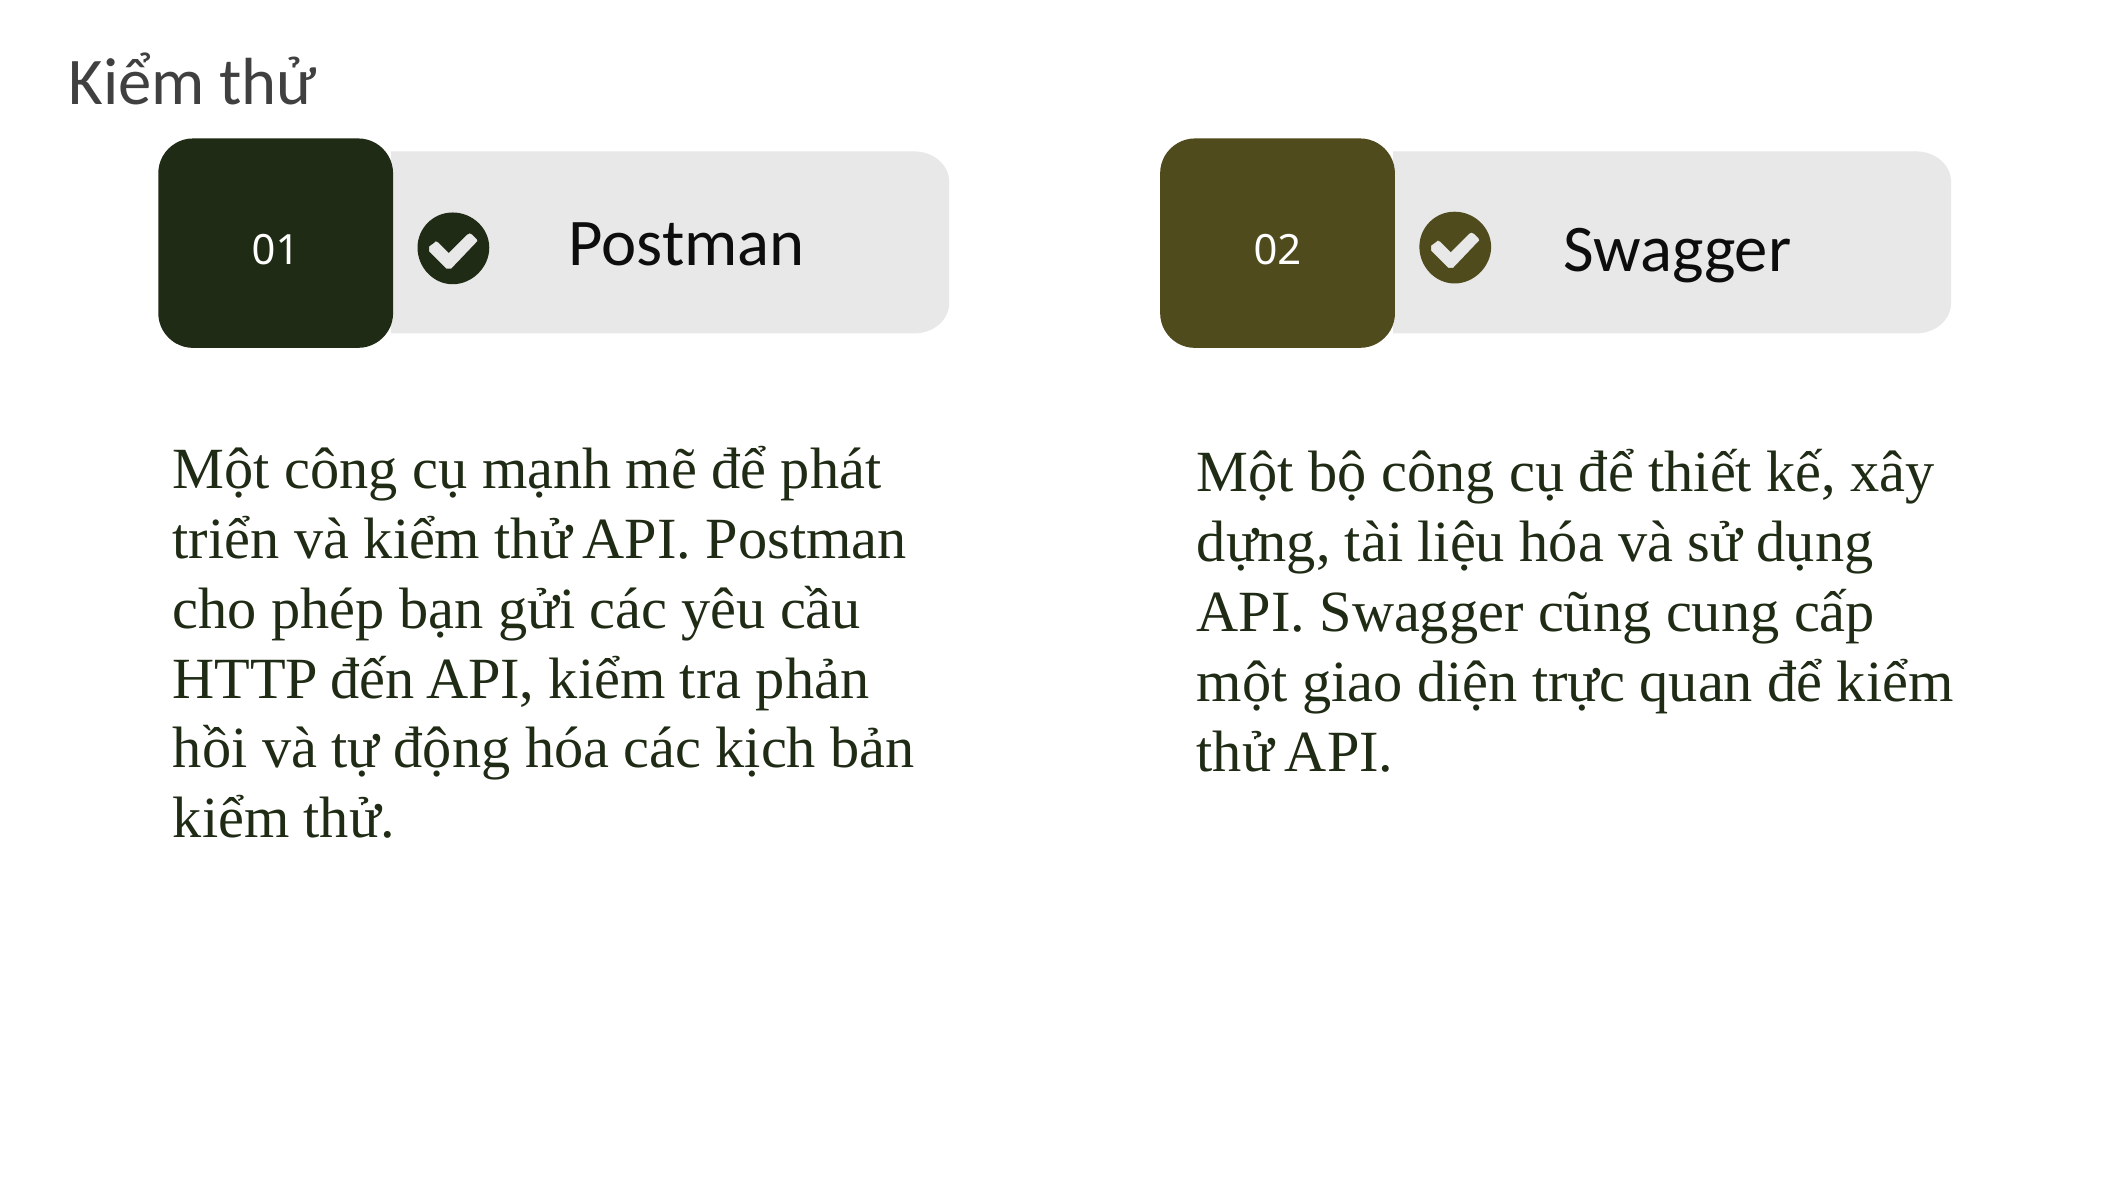

Kiểm thử
01
02

Postman
Swagger

Một bộ công cụ để thiết kế, xây dựng, tài liệu hóa và sử dụng API. Swagger cũng cung cấp một giao diện trực quan để kiểm thử API.
Một công cụ mạnh mẽ để phát triển và kiểm thử API. Postman cho phép bạn gửi các yêu cầu HTTP đến API, kiểm tra phản hồi và tự động hóa các kịch bản kiểm thử.